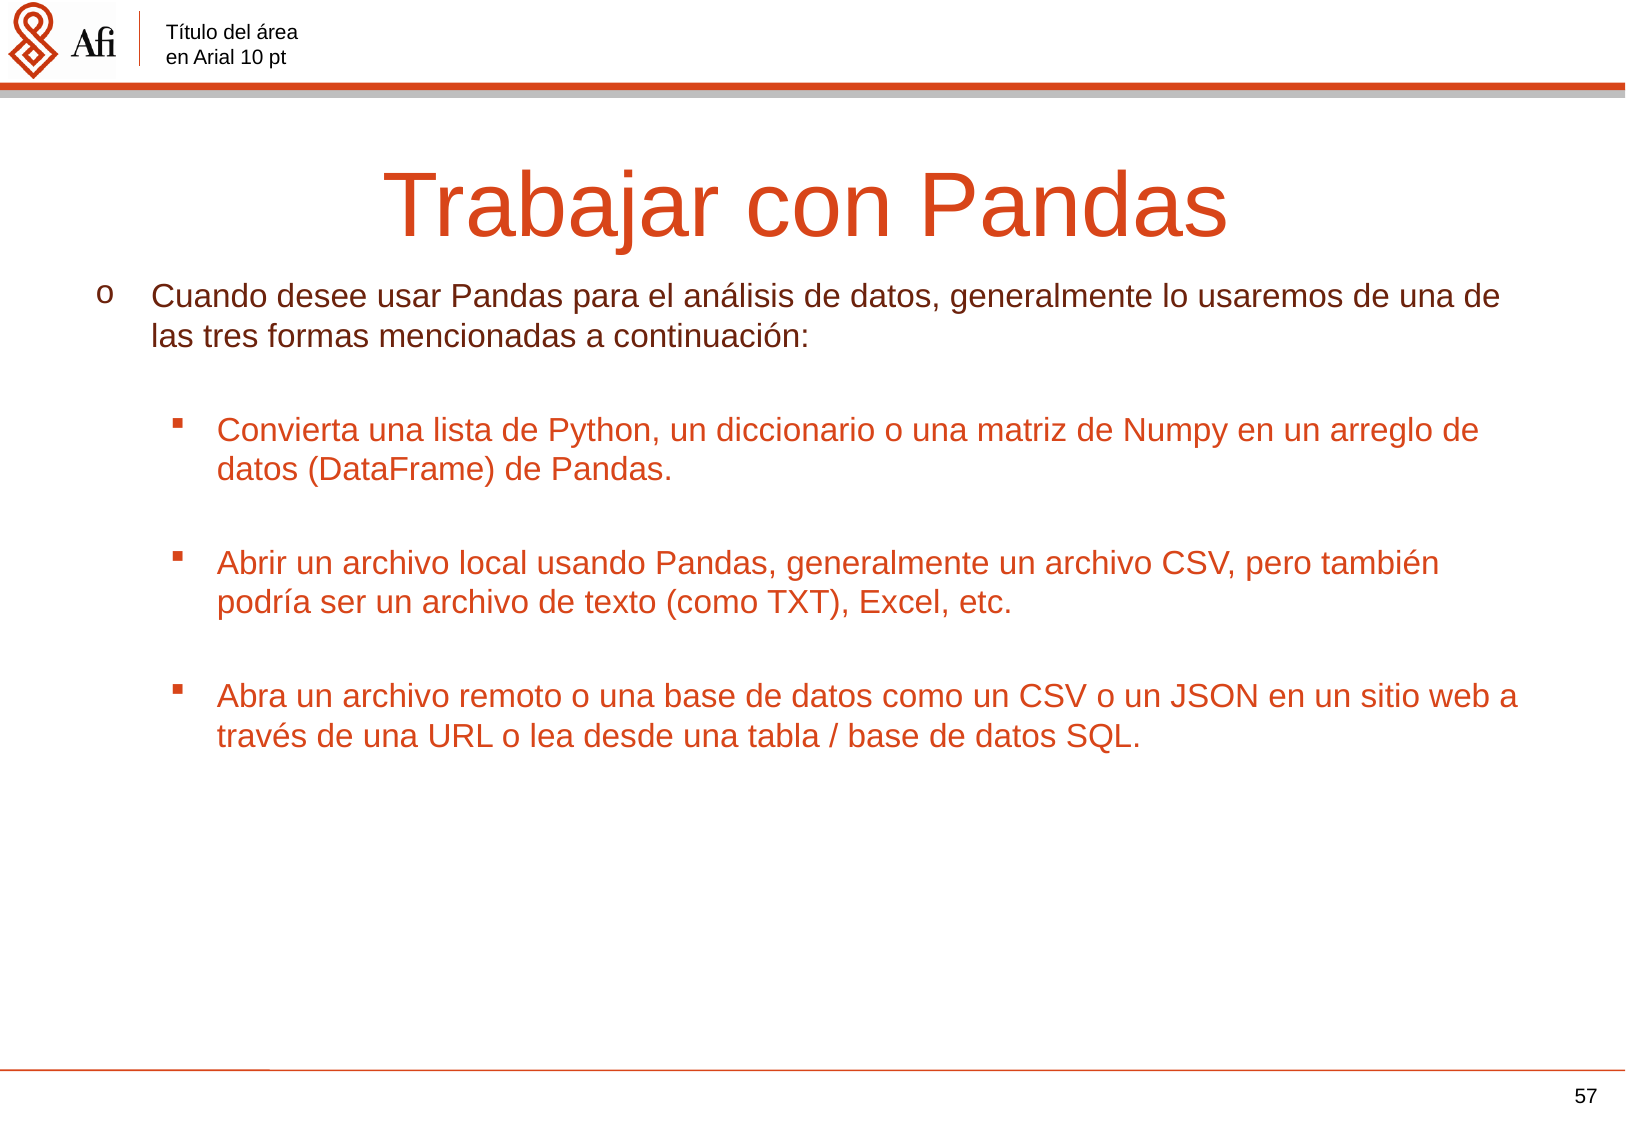

# Trabajar con Pandas
Cuando desee usar Pandas para el análisis de datos, generalmente lo usaremos de una de las tres formas mencionadas a continuación:

Convierta una lista de Python, un diccionario o una matriz de Numpy en un arreglo de datos (DataFrame) de Pandas.

Abrir un archivo local usando Pandas, generalmente un archivo CSV, pero también podría ser un archivo de texto (como TXT), Excel, etc.

Abra un archivo remoto o una base de datos como un CSV o un JSON en un sitio web a través de una URL o lea desde una tabla / base de datos SQL.

57